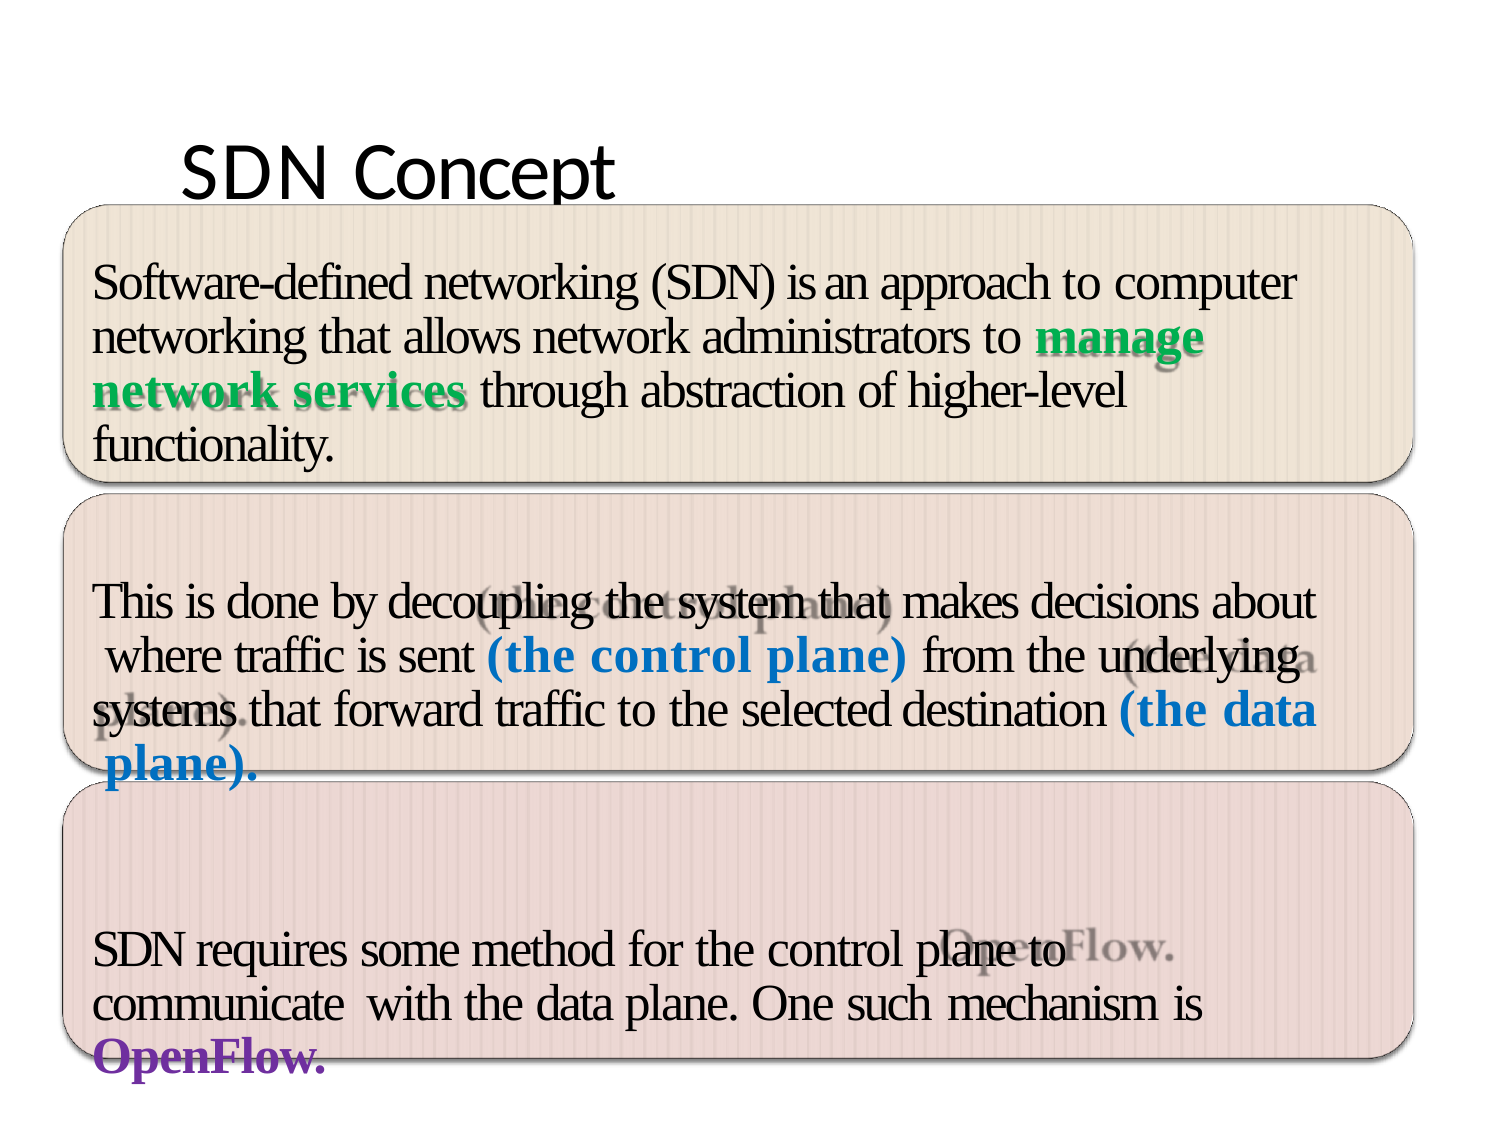

# SDN Concept

Software-defined networking (SDN) is an approach to computer  networking that allows network administrators to manage  network services through abstraction of higher-level functionality.

This is done by decoupling the system that makes decisions about  where traffic is sent (the control plane) from the underlying  systems that forward traffic to the selected destination (the data  plane).

SDN requires some method for the control plane to communicate  with the data plane. One such mechanism is	OpenFlow.